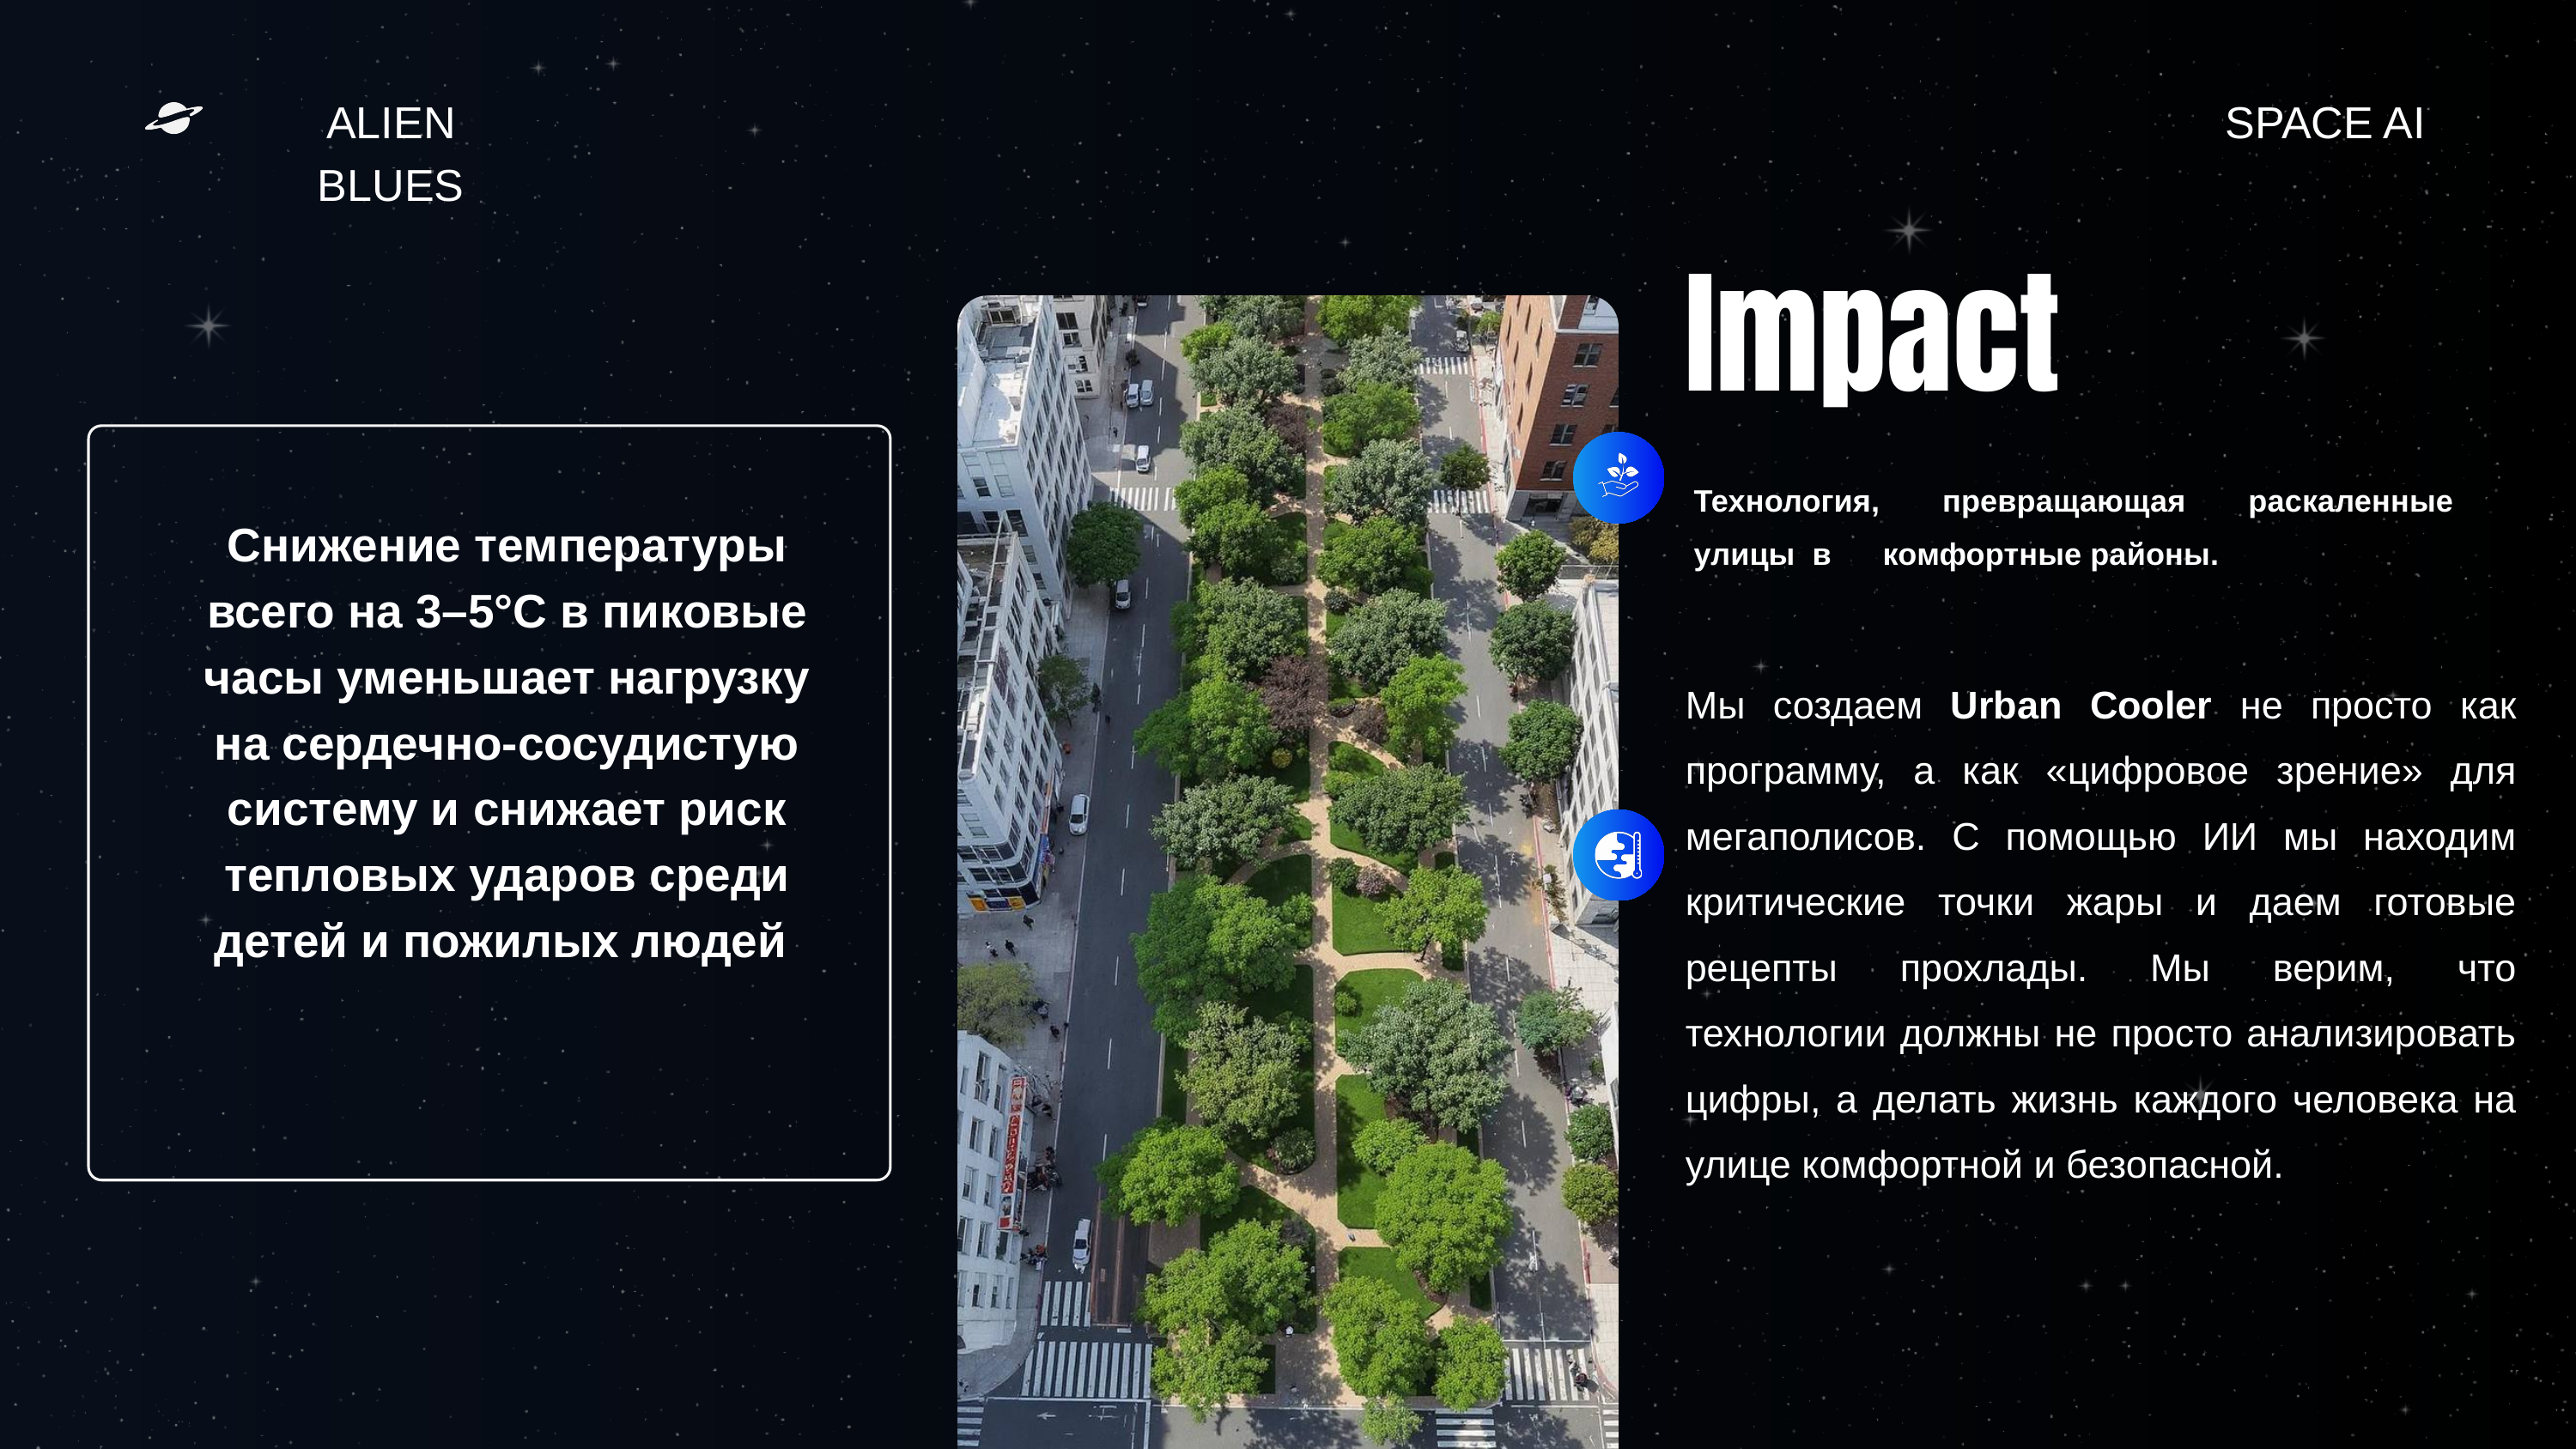

ALIEN BLUES
SPACE AI

Impact

Технология, превращающая раскаленные улицы  в      комфортные районы.
Снижение температуры всего на 3–5°C в пиковые часы уменьшает нагрузку на сердечно-сосудистую систему и снижает риск тепловых ударов среди детей и пожилых людей
Мы создаем Urban Cooler не просто как программу, а как «цифровое зрение» для мегаполисов. С помощью ИИ мы находим критические точки жары и даем готовые рецепты прохлады. Мы верим, что технологии должны не просто анализировать цифры, а делать жизнь каждого человека на улице комфортной и безопасной.